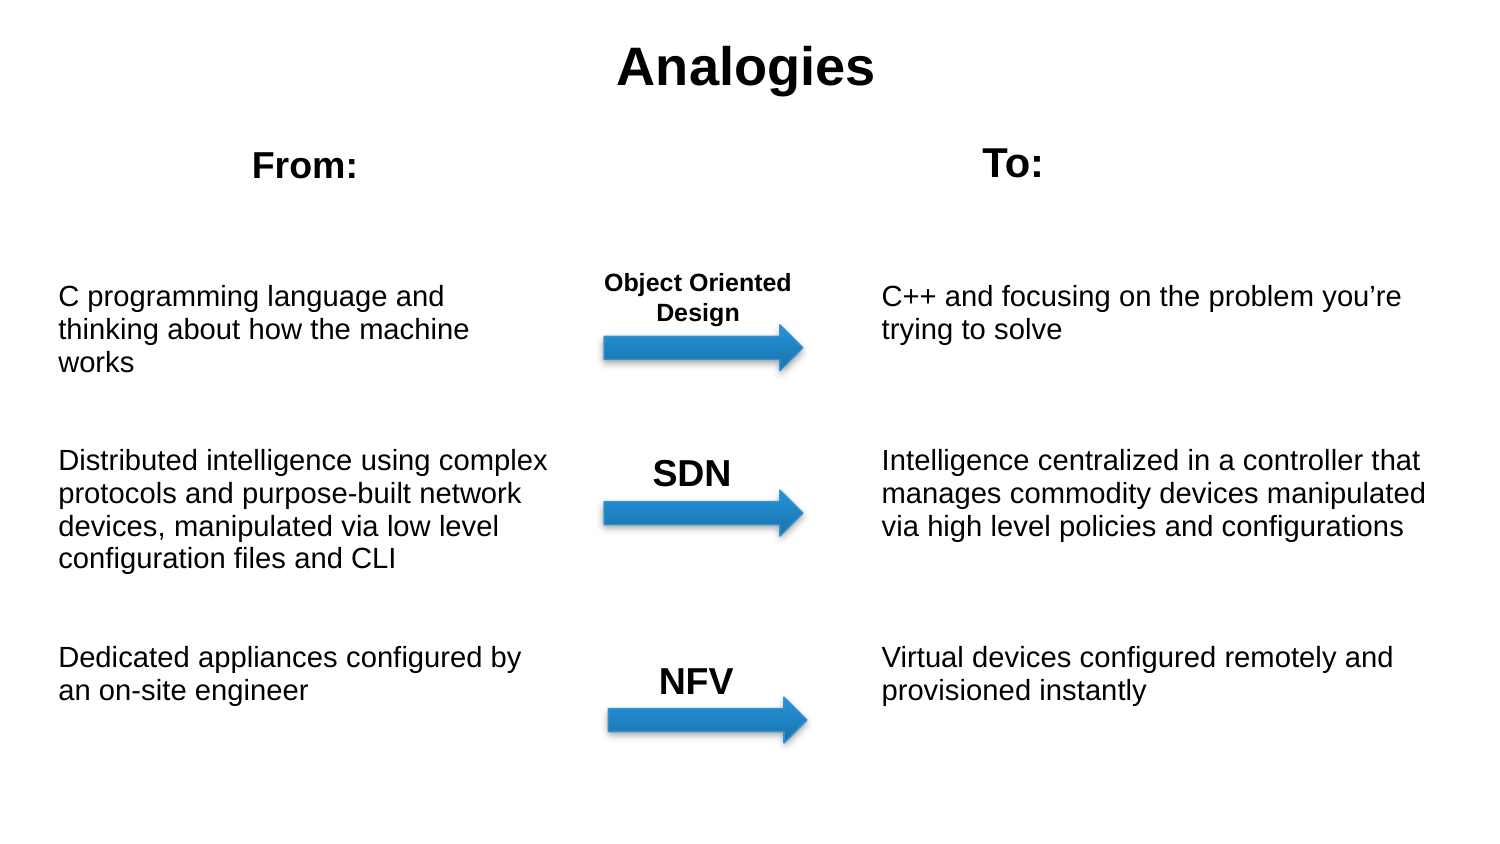

Analogies
| From: | To: |
| --- | --- |
| C programming language and thinking about how the machine works Distributed intelligence using complex protocols and purpose-built network devices, manipulated via low level configuration files and CLI Dedicated appliances configured by an on-site engineer | C++ and focusing on the problem you’re trying to solve Intelligence centralized in a controller that manages commodity devices manipulated via high level policies and configurations Virtual devices configured remotely and provisioned instantly |
Object Oriented Design

SDN

NFV